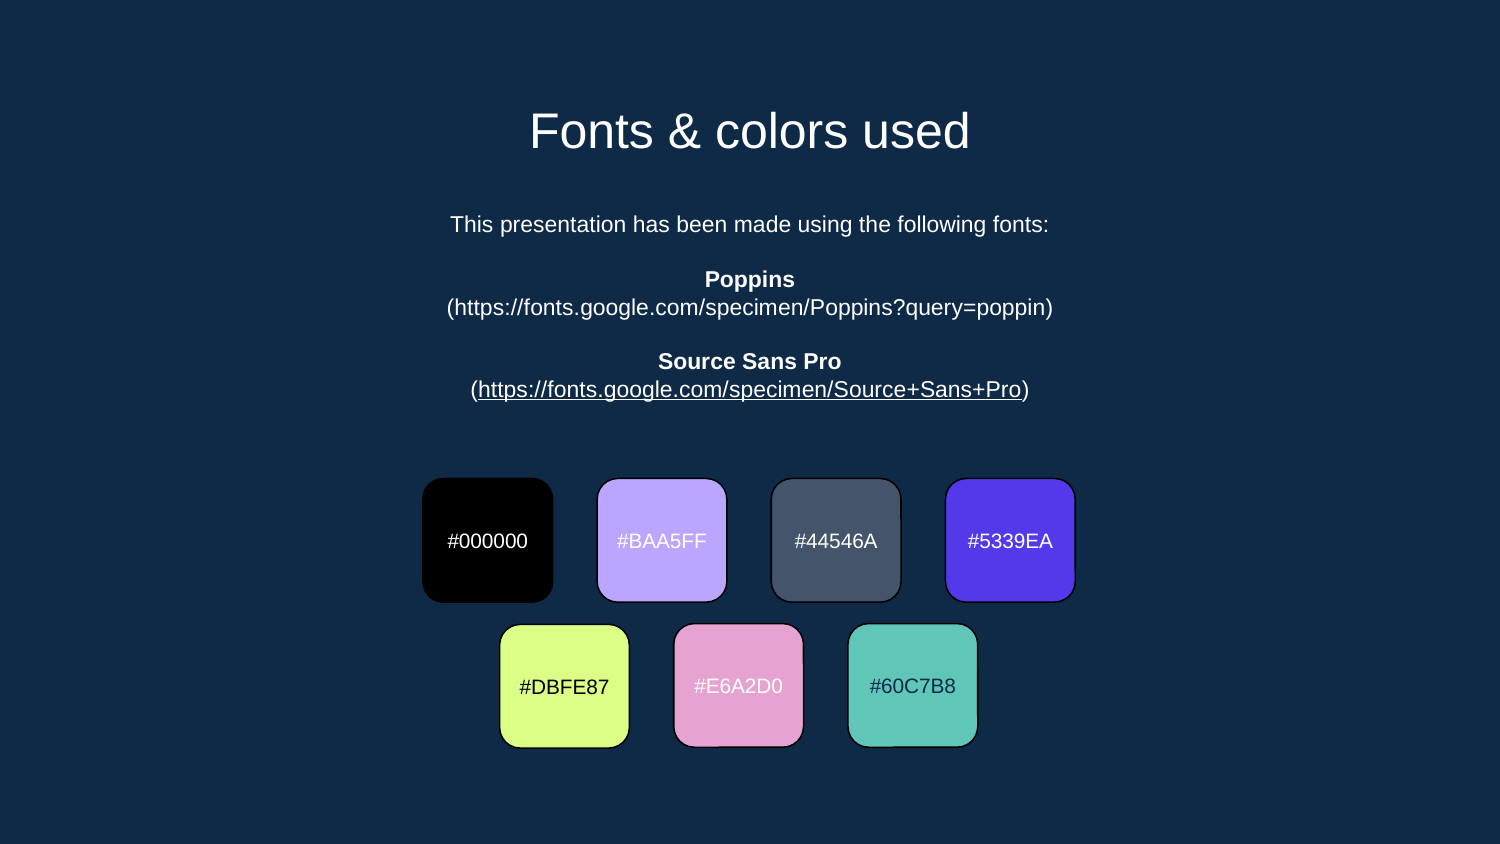

# Fonts & colors used
This presentation has been made using the following fonts:

Poppins
(https://fonts.google.com/specimen/Poppins?query=poppin)

Source Sans Pro
(https://fonts.google.com/specimen/Source+Sans+Pro)

#000000
#BAA5FF
#44546A
#5339EA

#E6A2D0
#60C7B8
#DBFE87